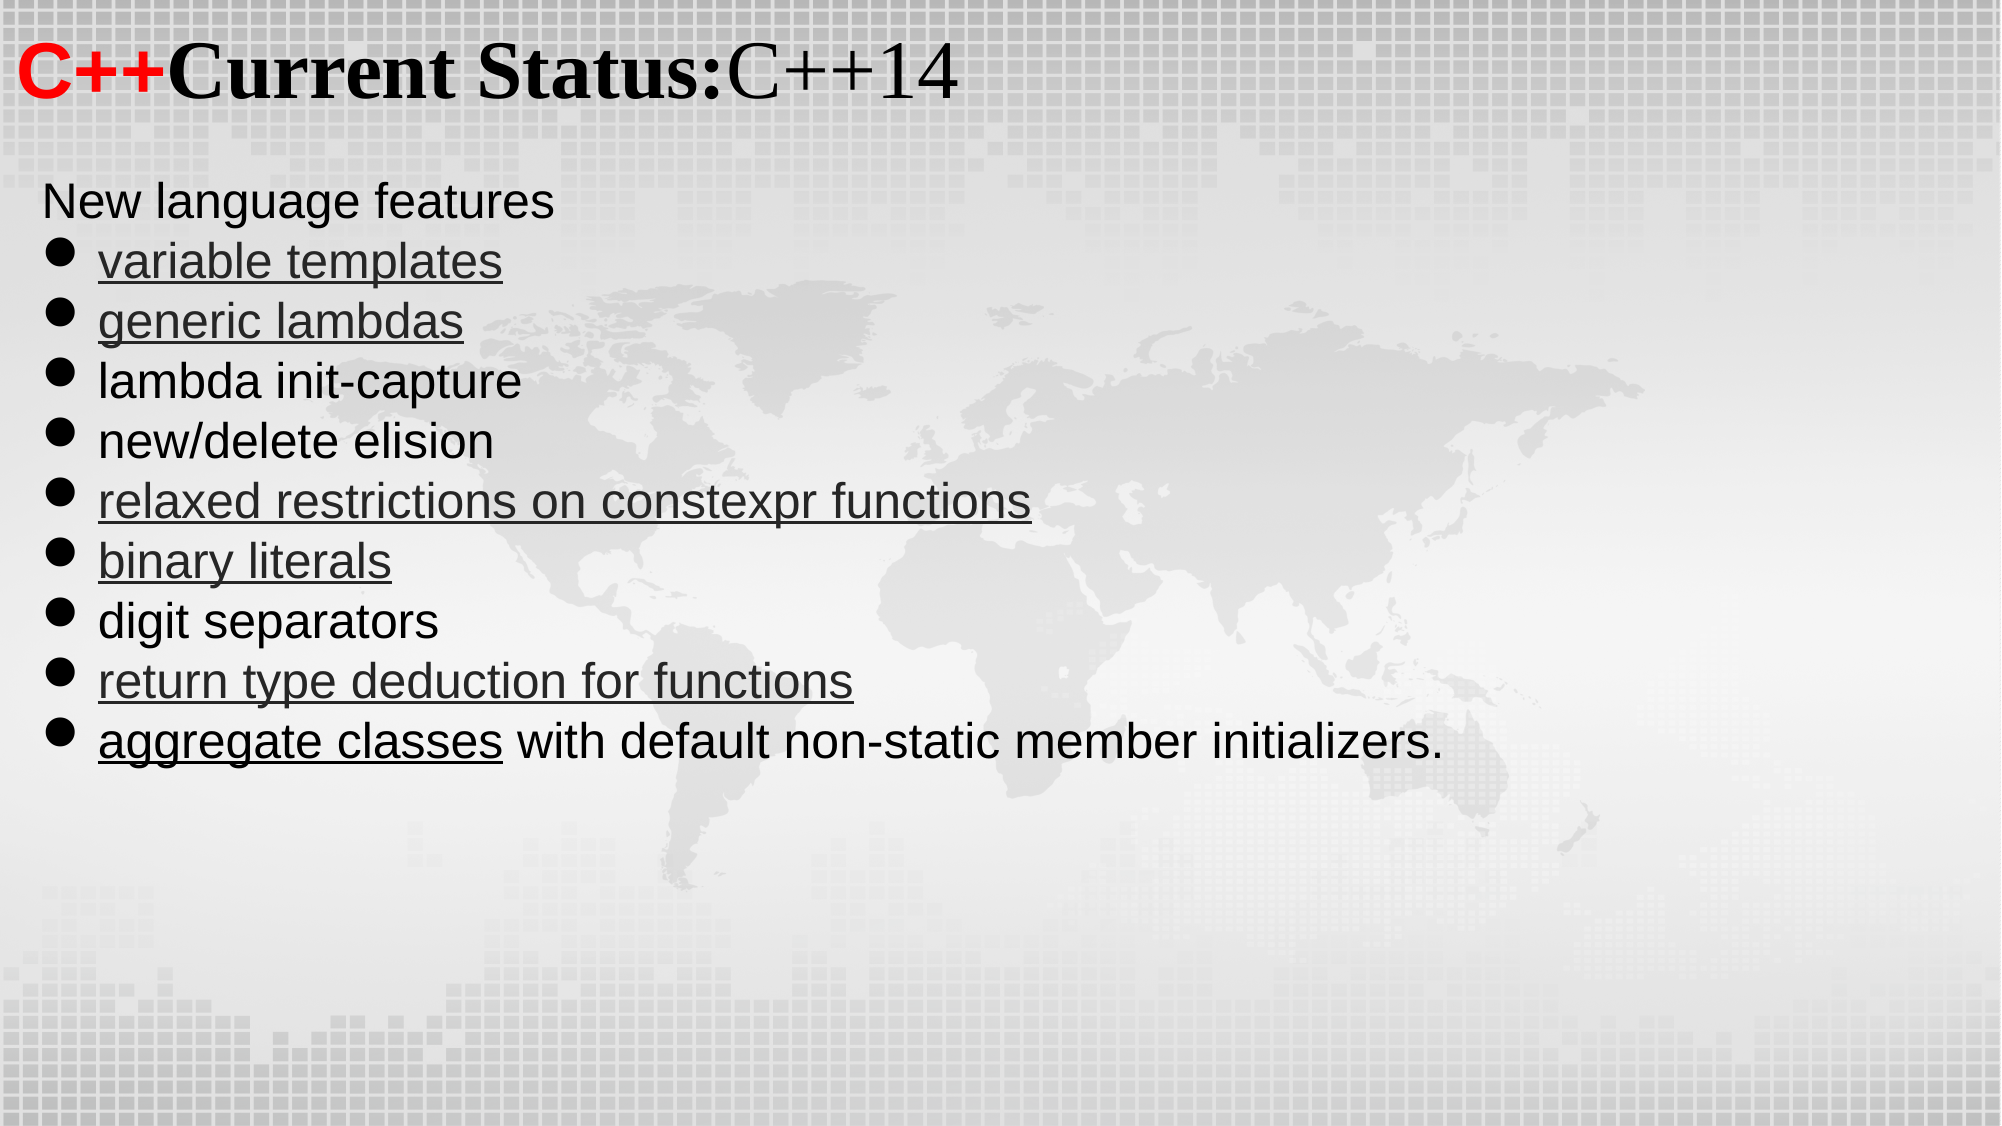

C++Current Status:C++14
New language features
variable templates
generic lambdas
lambda init-capture
new/delete elision
relaxed restrictions on constexpr functions
binary literals
digit separators
return type deduction for functions
aggregate classes with default non-static member initializers.